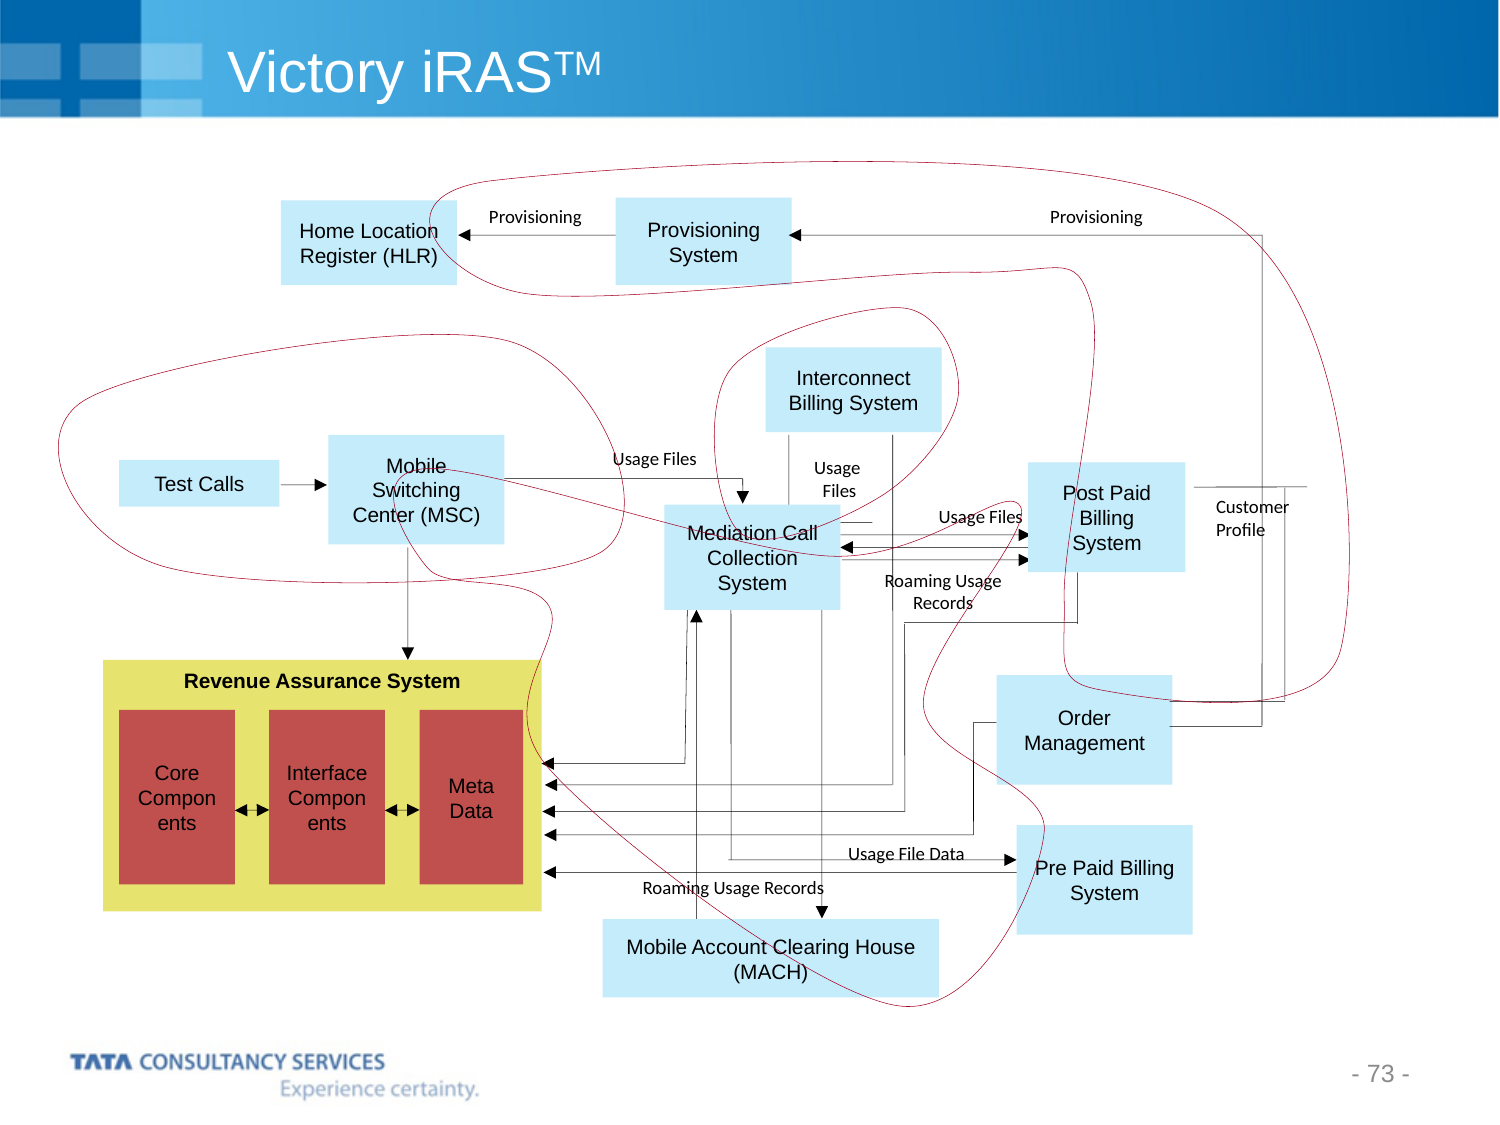

# Victory iRASTM

Provisioning
Provisioning
Provisioning System
Home Location Register (HLR)

Interconnect Billing System
Mobile Switching Center (MSC)

Usage Files
Usage
Files
Test Calls
Post Paid Billing System

Customer
Profile

Usage Files
Mediation Call Collection System

Roaming Usage
Records

Revenue Assurance System
Order Management

Core
Components
Interface
Components
Meta Data

Pre Paid Billing System
Usage File Data

Roaming Usage Records

Mobile Account Clearing House
(MACH)

- 73 -